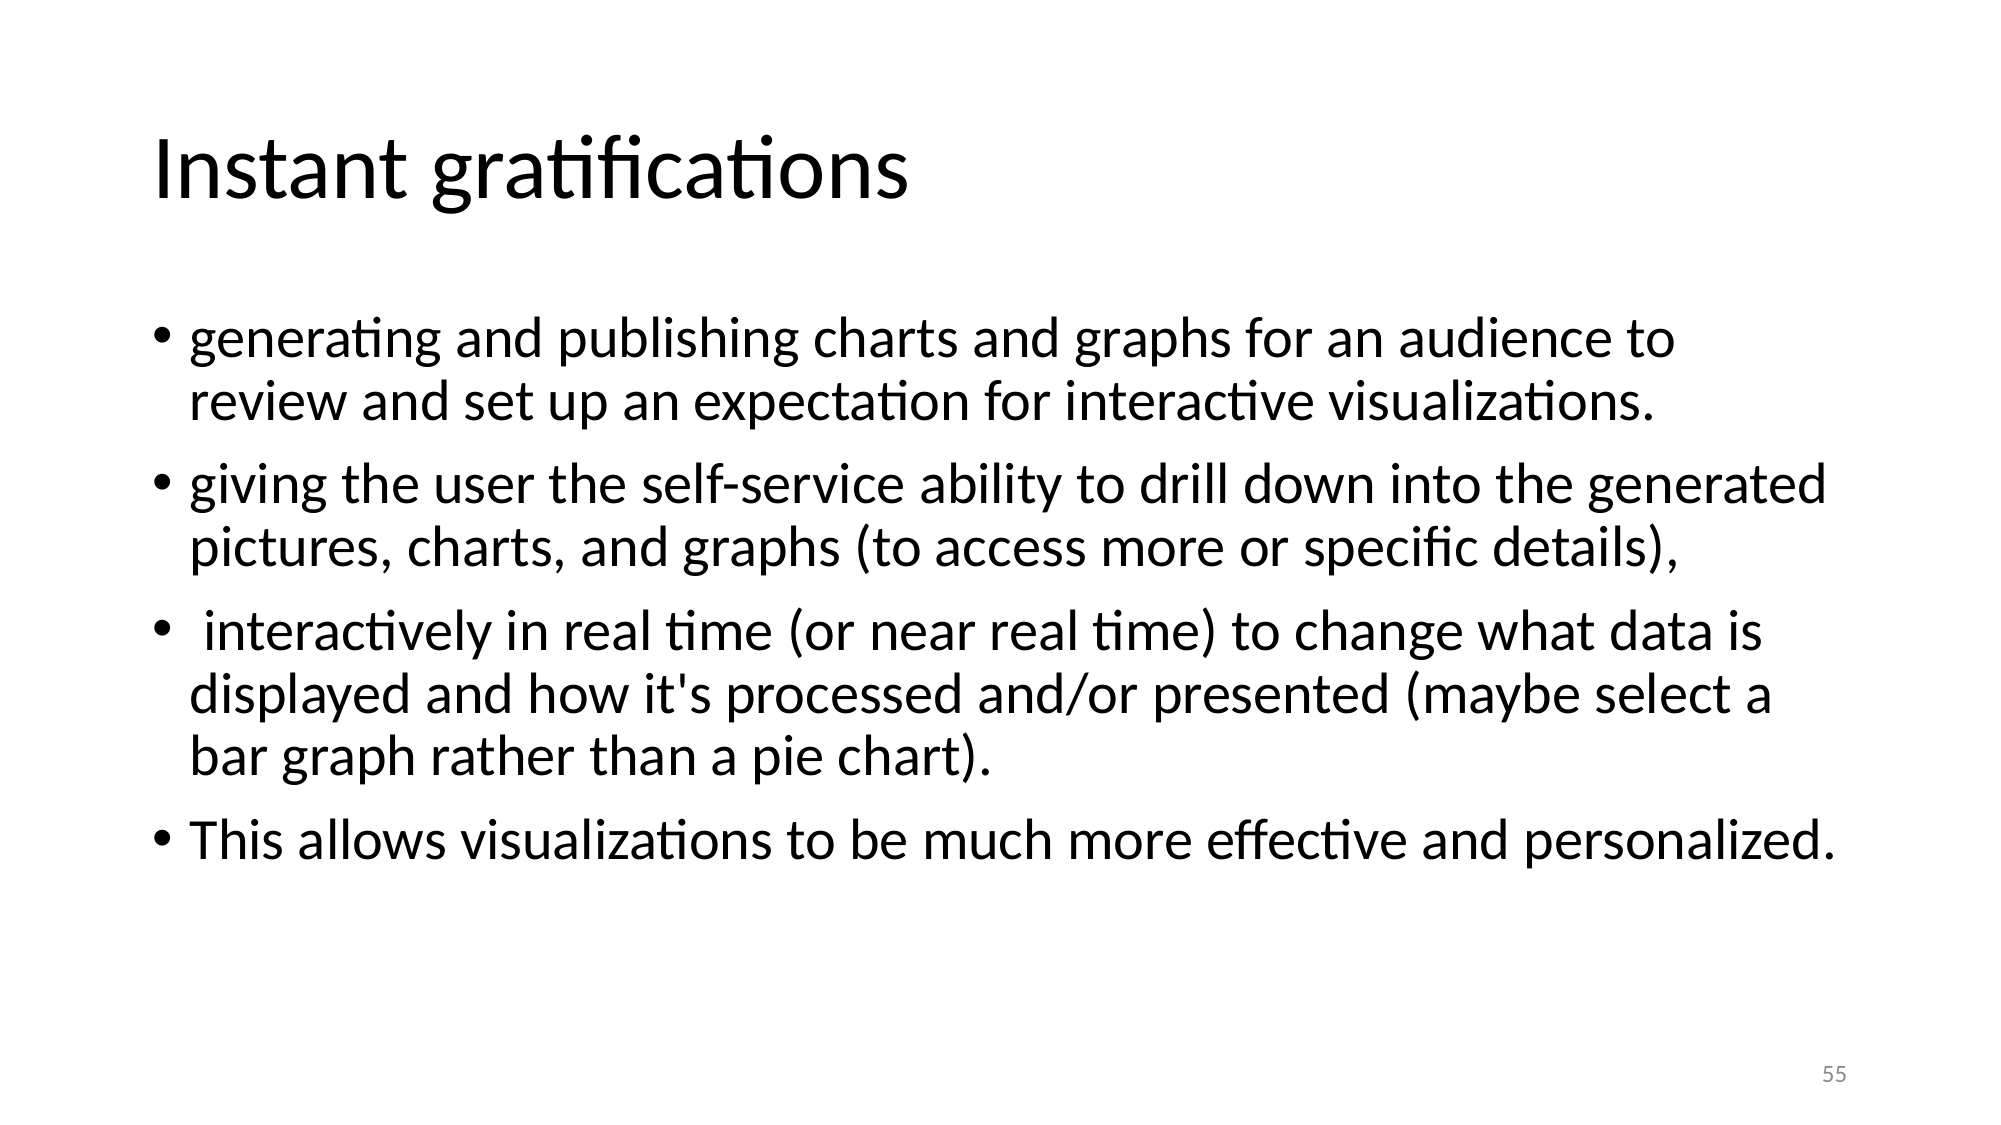

# Instant gratifications
generating and publishing charts and graphs for an audience to review and set up an expectation for interactive visualizations.
giving the user the self-service ability to drill down into the generated pictures, charts, and graphs (to access more or specific details),
 interactively in real time (or near real time) to change what data is displayed and how it's processed and/or presented (maybe select a bar graph rather than a pie chart).
This allows visualizations to be much more effective and personalized.

55